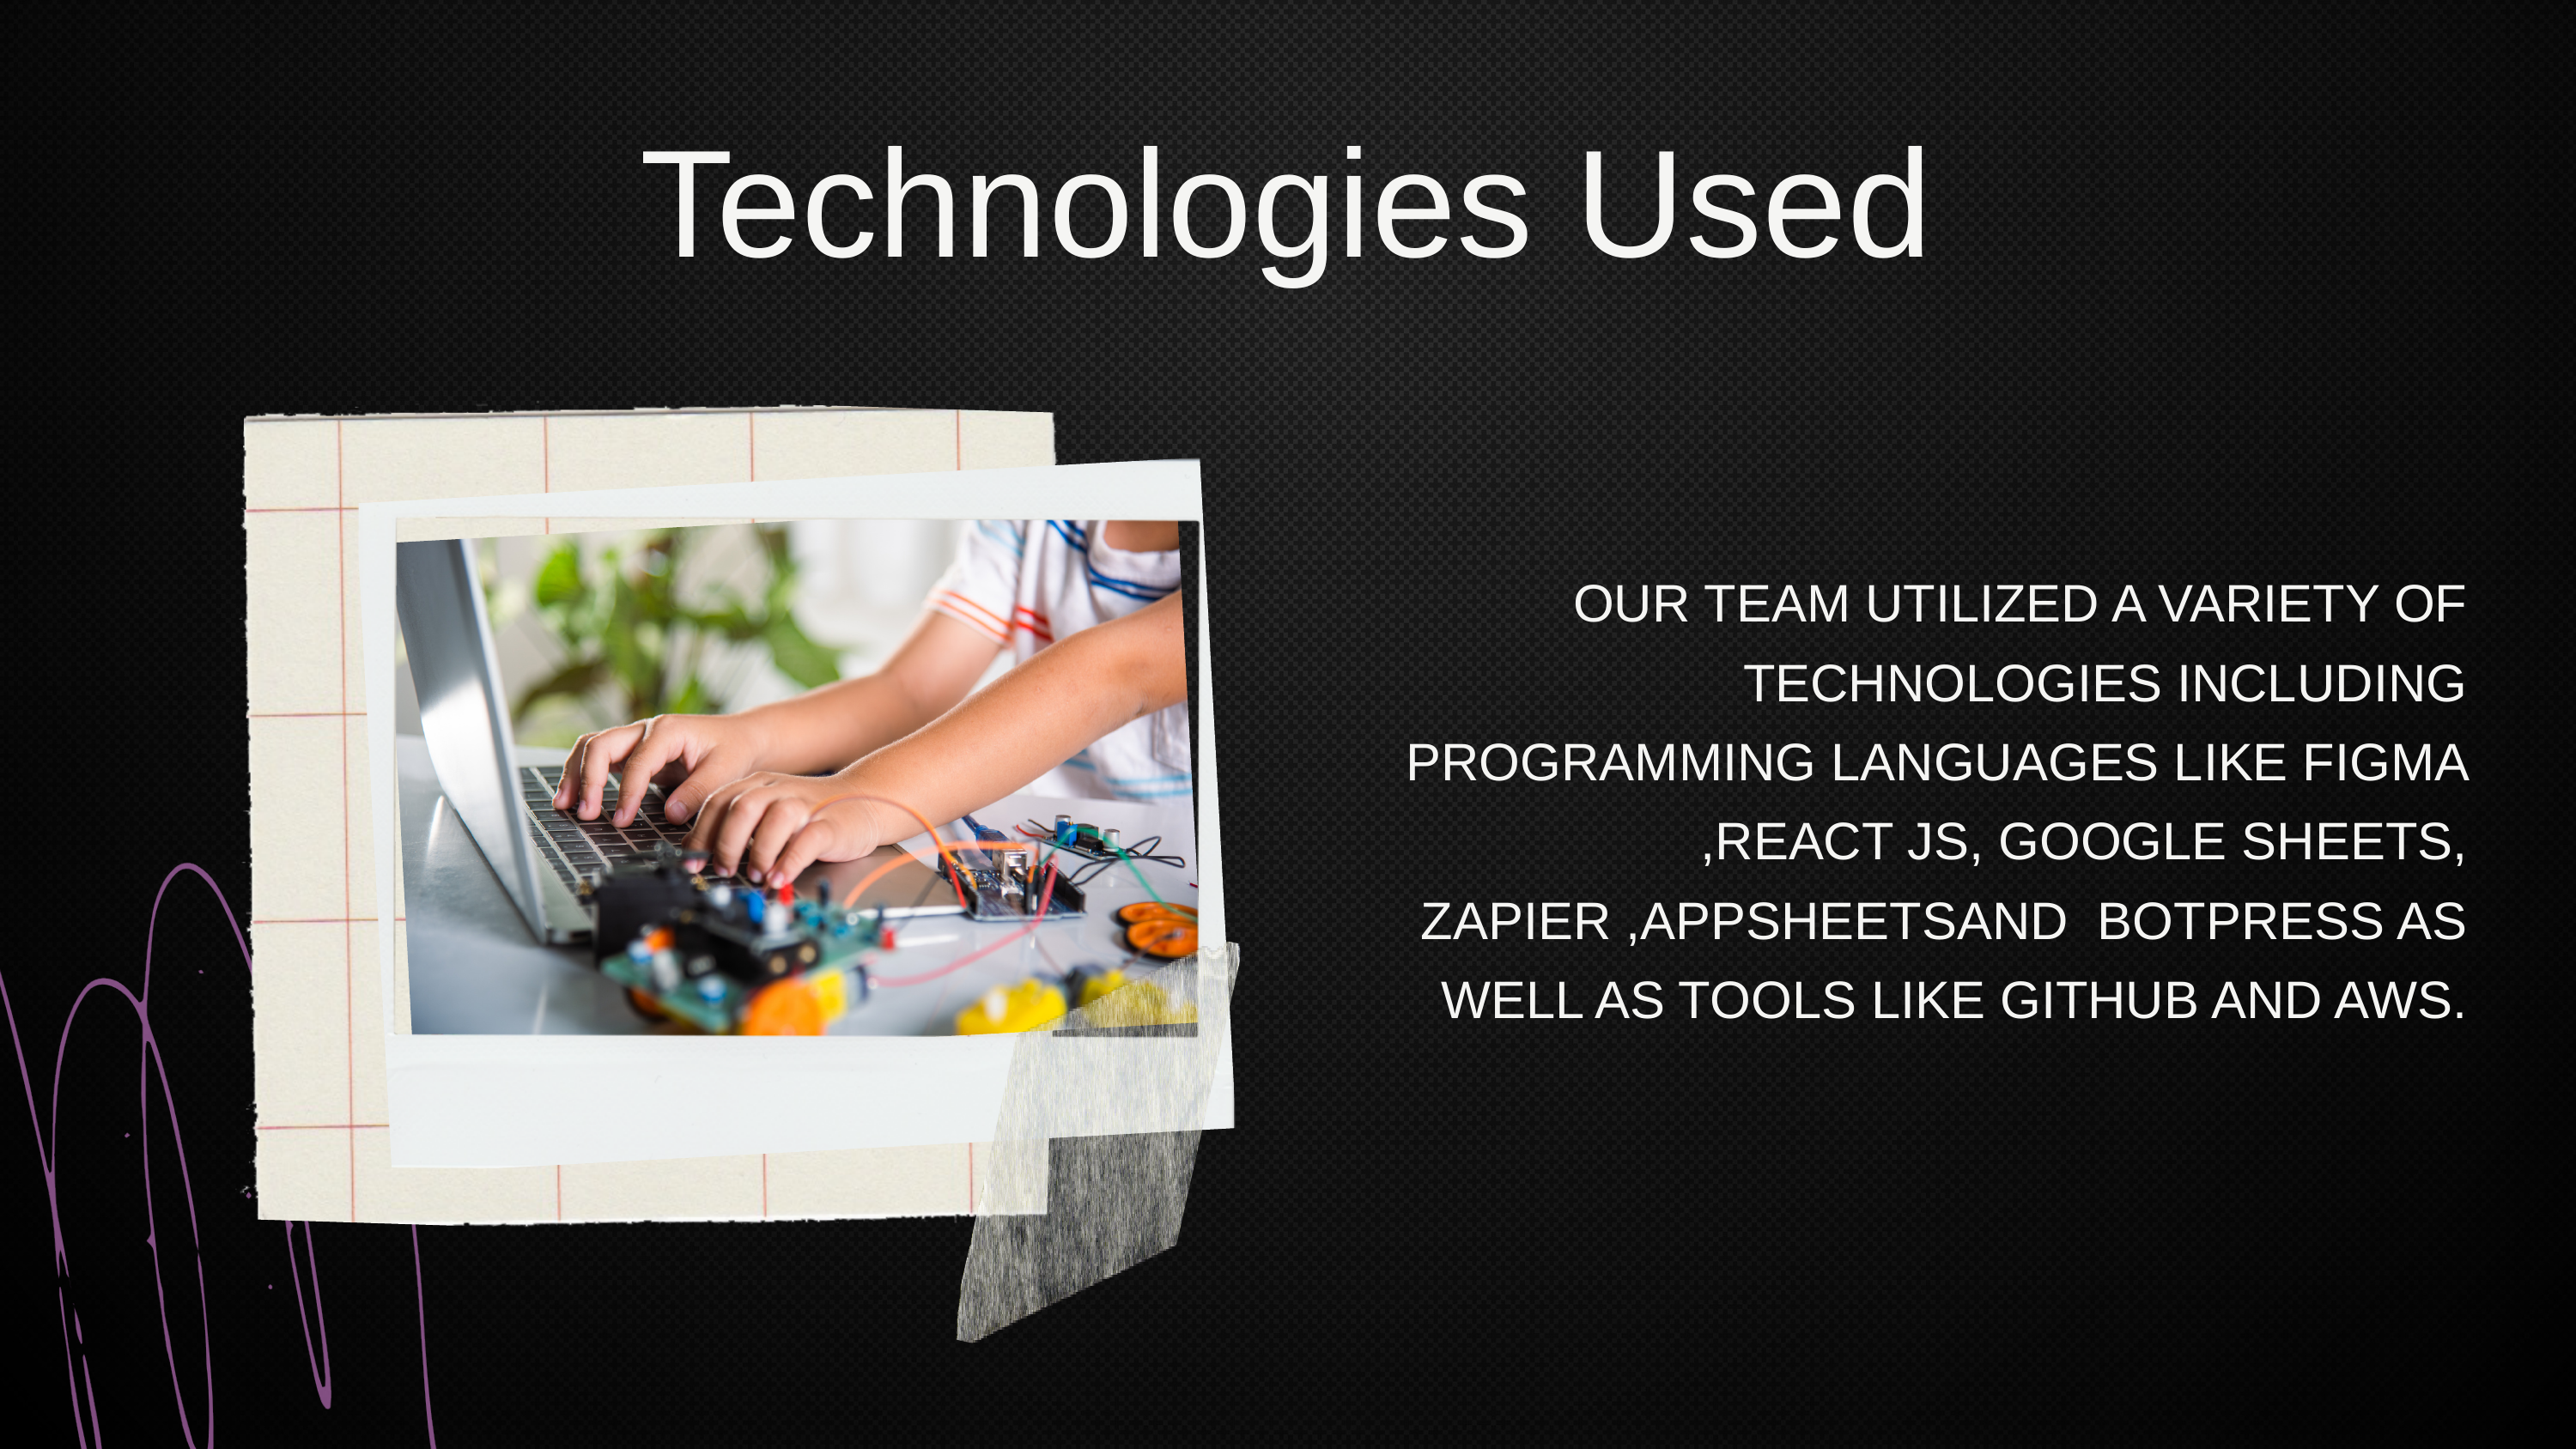

Technologies Used

OUR TEAM UTILIZED A VARIETY OF TECHNOLOGIES INCLUDING PROGRAMMING LANGUAGES LIKE FIGMA ,REACT JS, GOOGLE SHEETS, ZAPIER ,APPSHEETSAND  BOTPRESS AS WELL AS TOOLS LIKE GITHUB AND AWS.